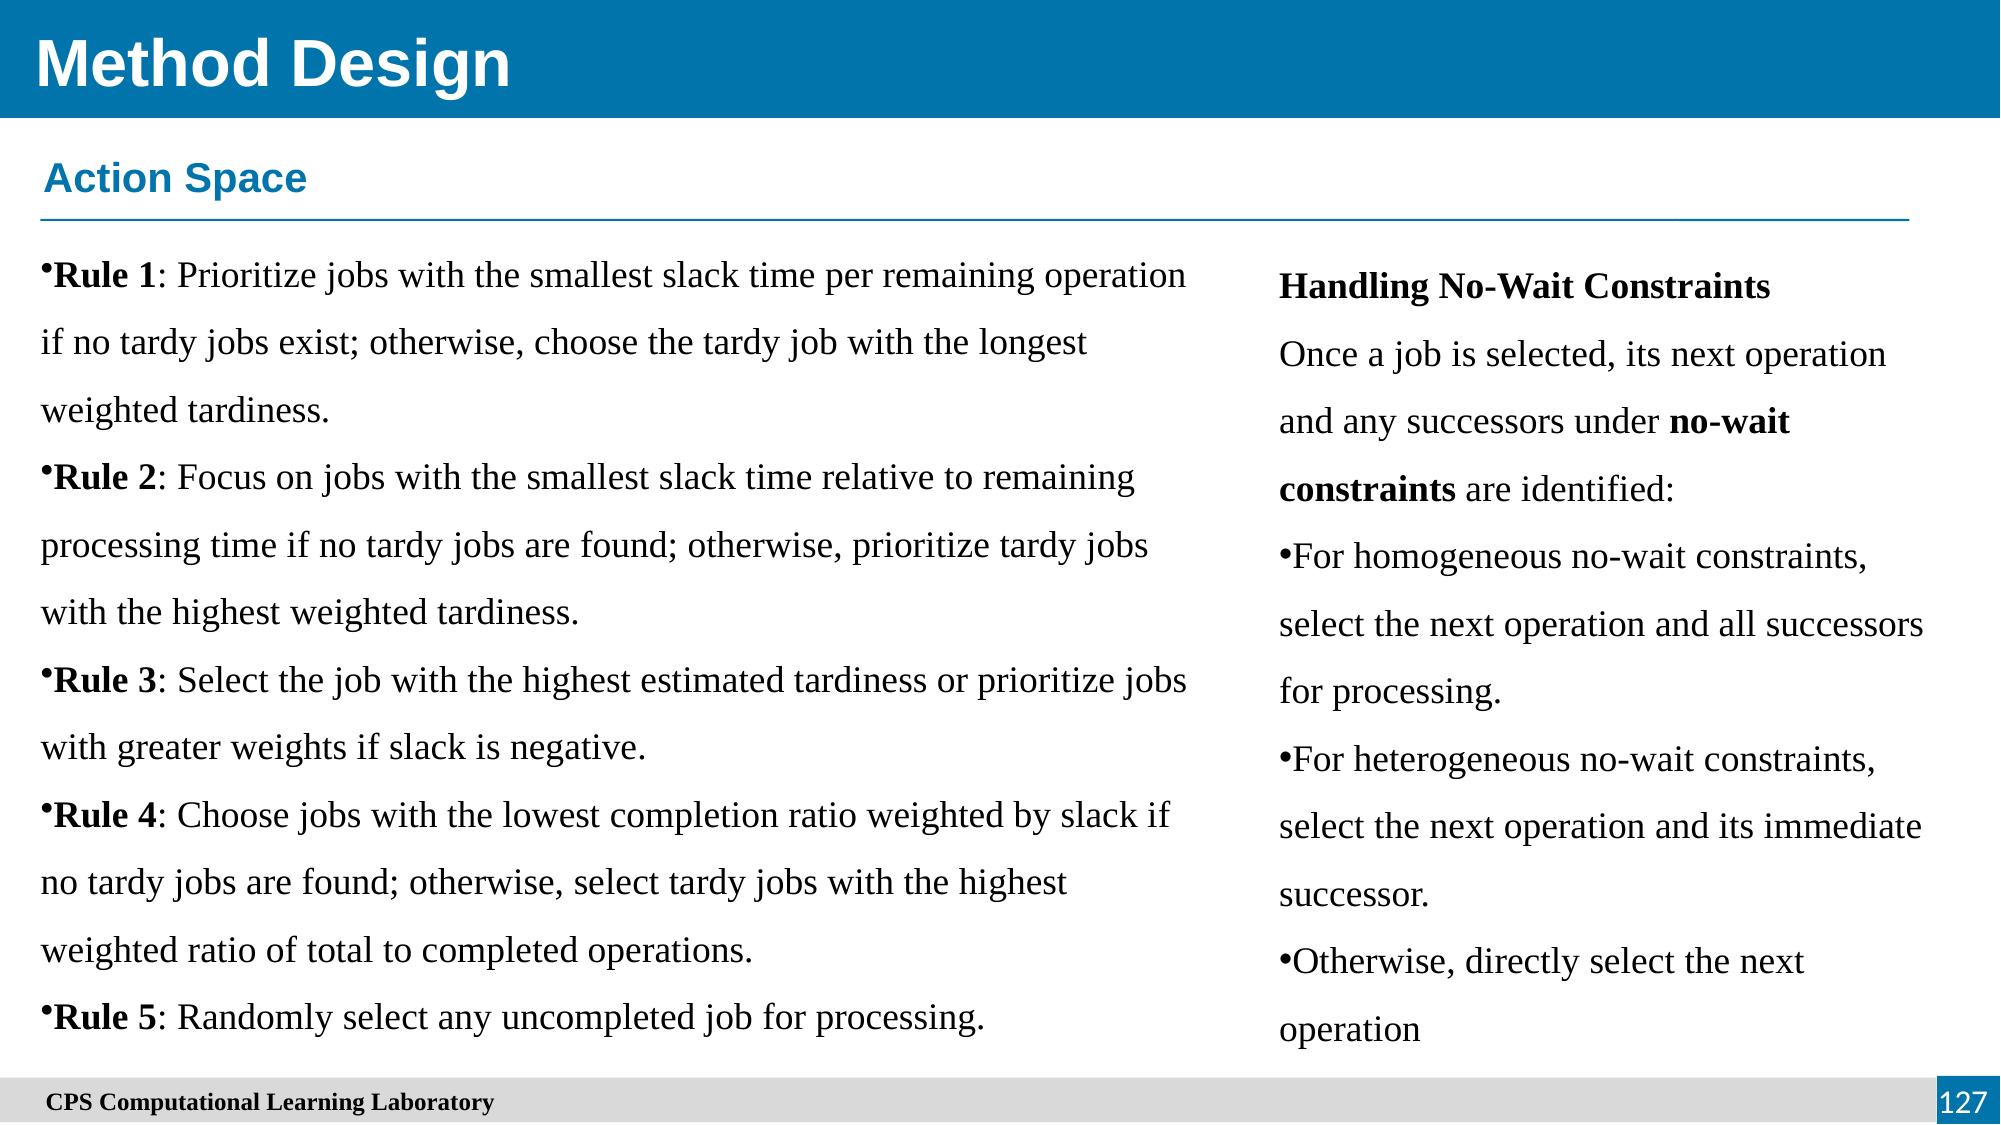

Method Design
Action Space
Rule 1: Prioritize jobs with the smallest slack time per remaining operation if no tardy jobs exist; otherwise, choose the tardy job with the longest weighted tardiness.
Rule 2: Focus on jobs with the smallest slack time relative to remaining processing time if no tardy jobs are found; otherwise, prioritize tardy jobs with the highest weighted tardiness.
Rule 3: Select the job with the highest estimated tardiness or prioritize jobs with greater weights if slack is negative.
Rule 4: Choose jobs with the lowest completion ratio weighted by slack if no tardy jobs are found; otherwise, select tardy jobs with the highest weighted ratio of total to completed operations.
Rule 5: Randomly select any uncompleted job for processing.
Handling No-Wait Constraints
Once a job is selected, its next operation and any successors under no-wait constraints are identified:
For homogeneous no-wait constraints, select the next operation and all successors for processing.
For heterogeneous no-wait constraints, select the next operation and its immediate successor.
Otherwise, directly select the next operation
127
　CPS Computational Learning Laboratory